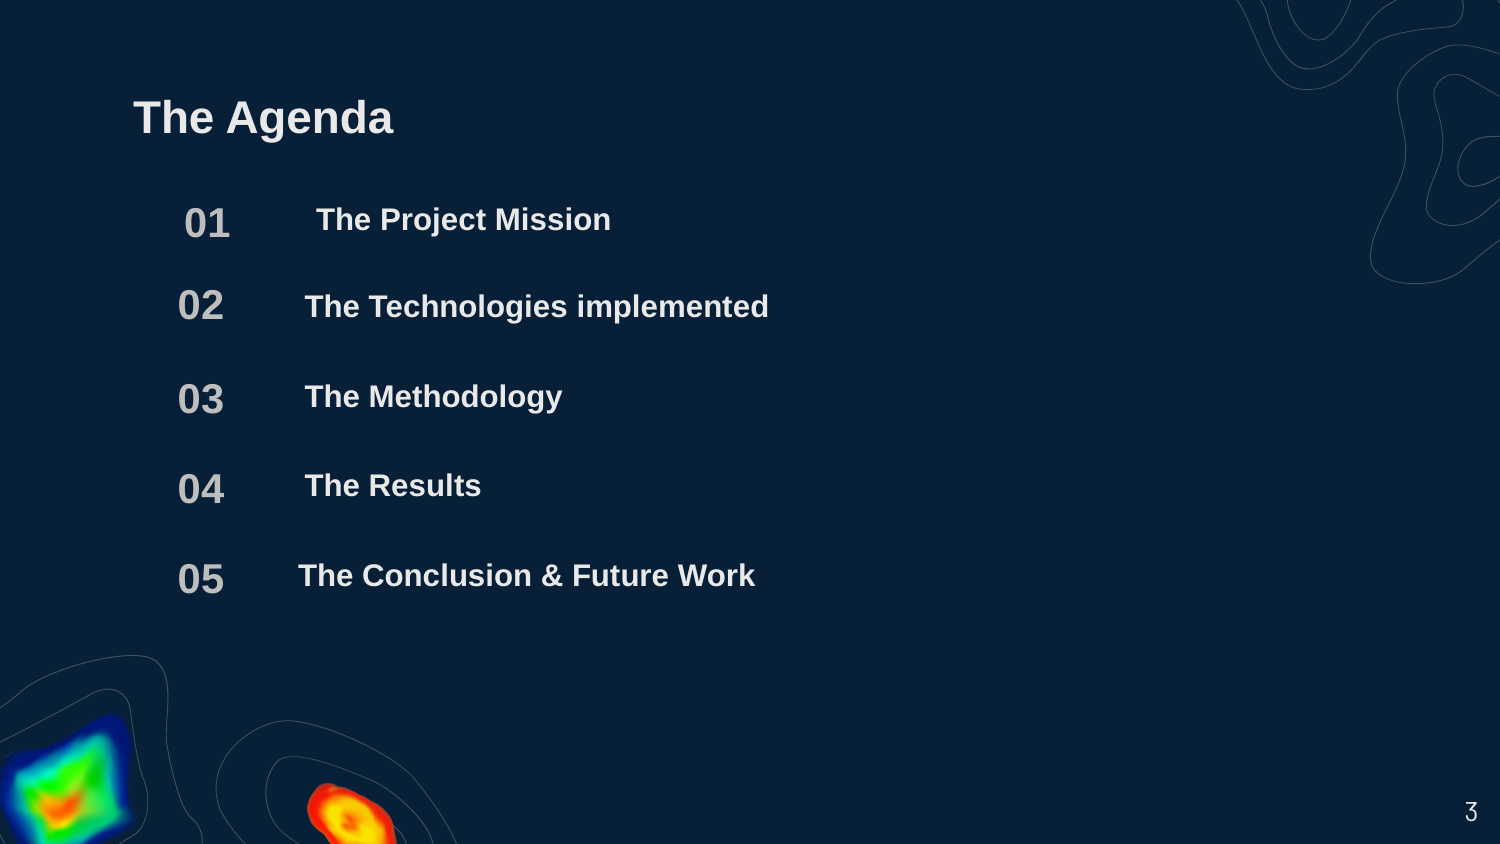

# The Agenda
The Project Mission
01
02
The Technologies implemented
The Methodology
03
The Results
04
The Conclusion & Future Work
05
3